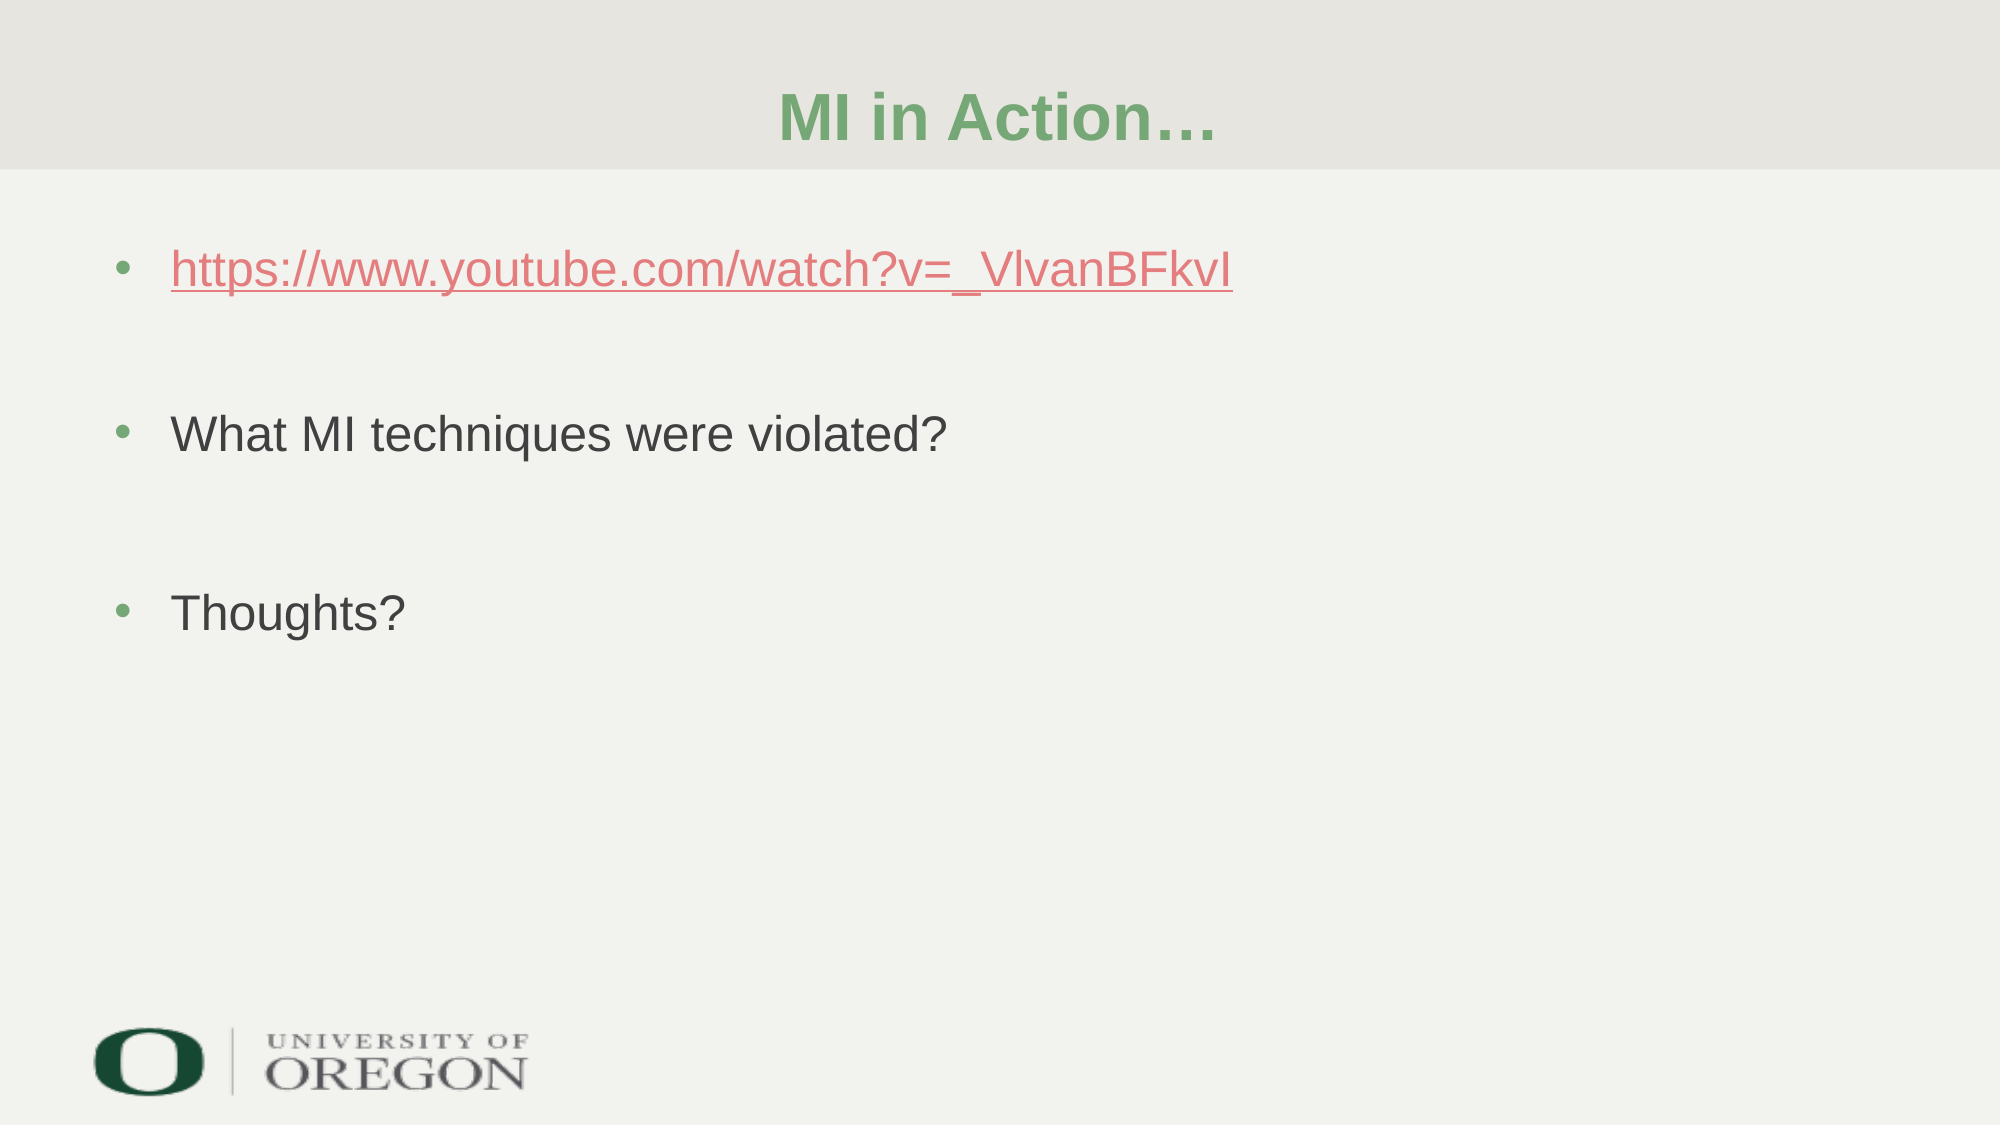

# MI in Action…
https://www.youtube.com/watch?v=_VlvanBFkvI

What MI techniques were violated?
Thoughts?